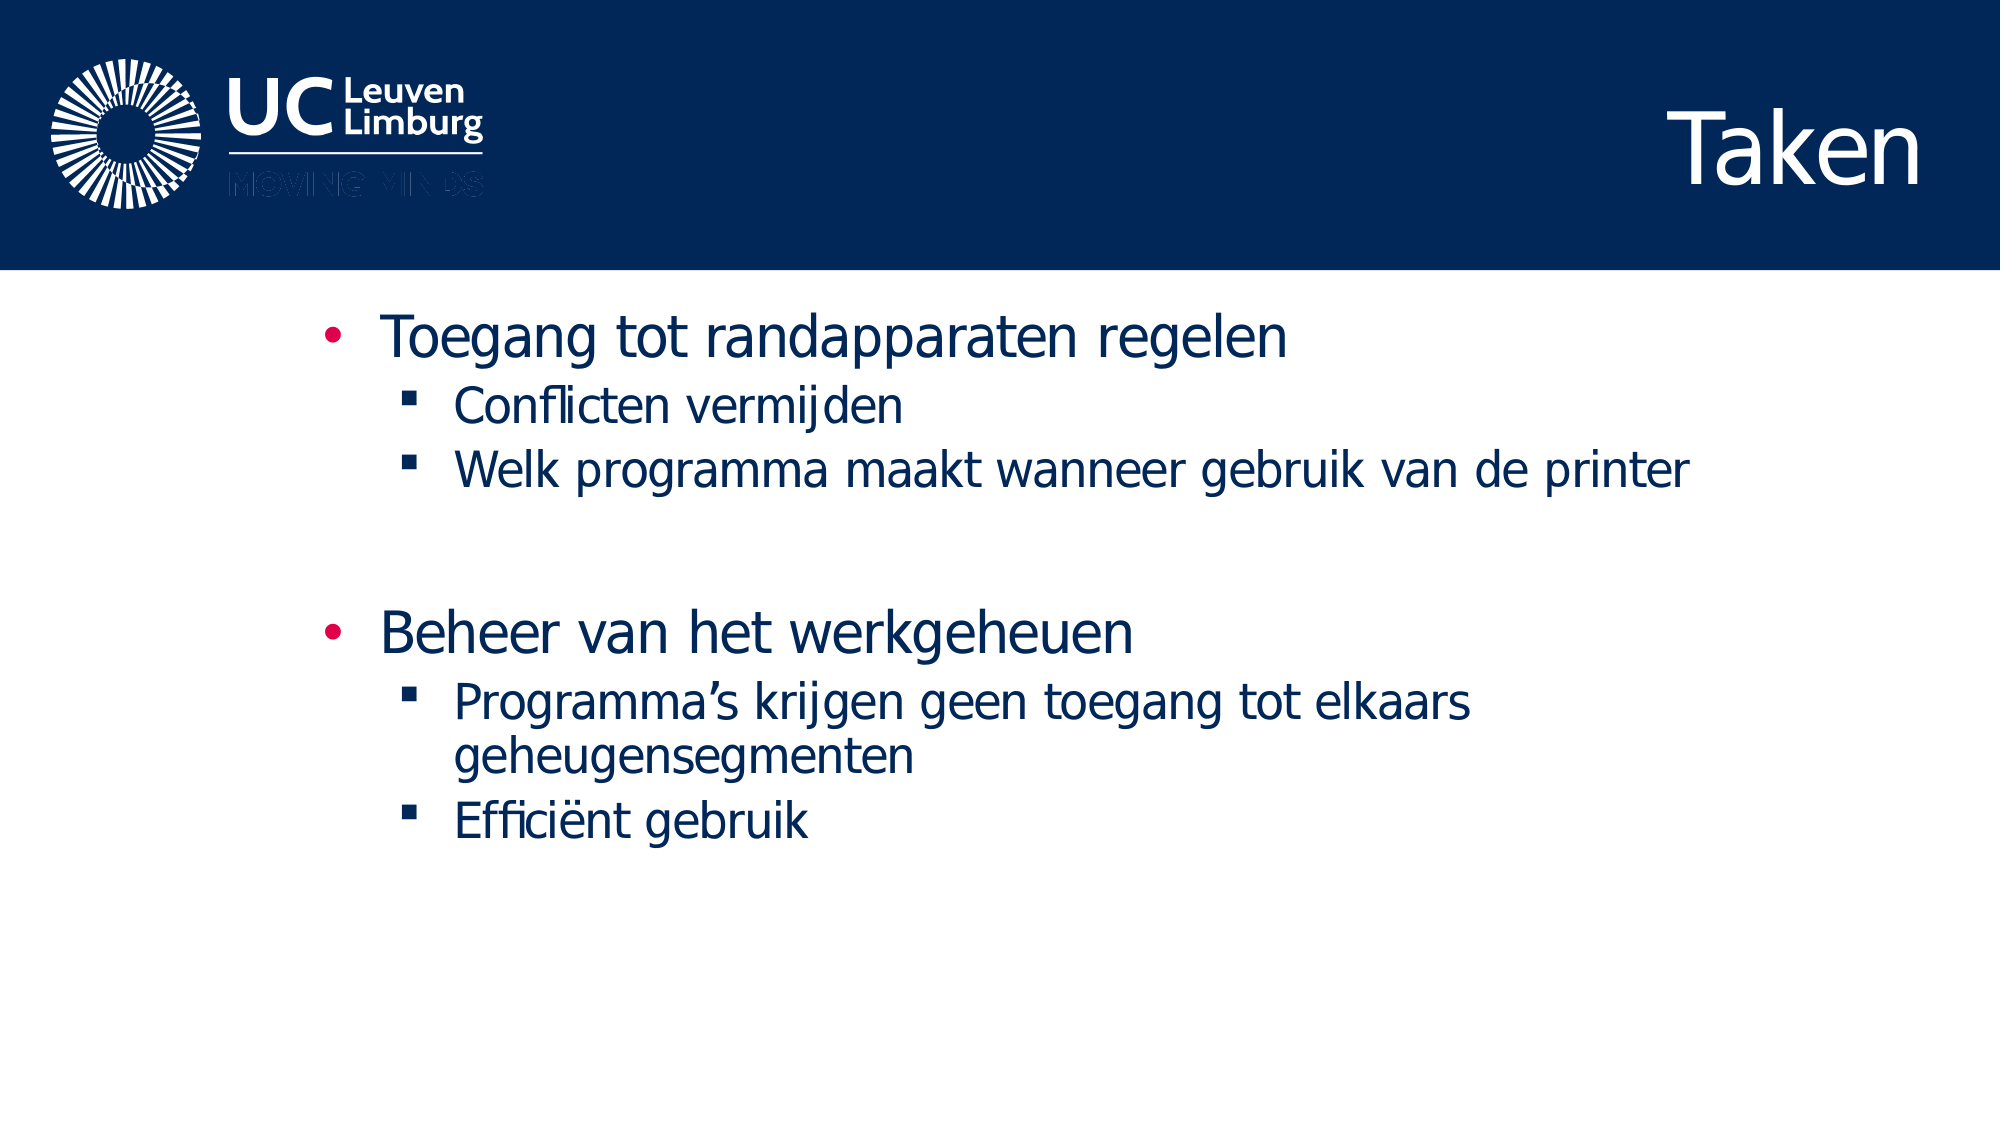

# Taken
Toegang tot randapparaten regelen
Conflicten vermijden
Welk programma maakt wanneer gebruik van de printer

Beheer van het werkgeheuen
Programma’s krijgen geen toegang tot elkaars geheugensegmenten
Efficiënt gebruik